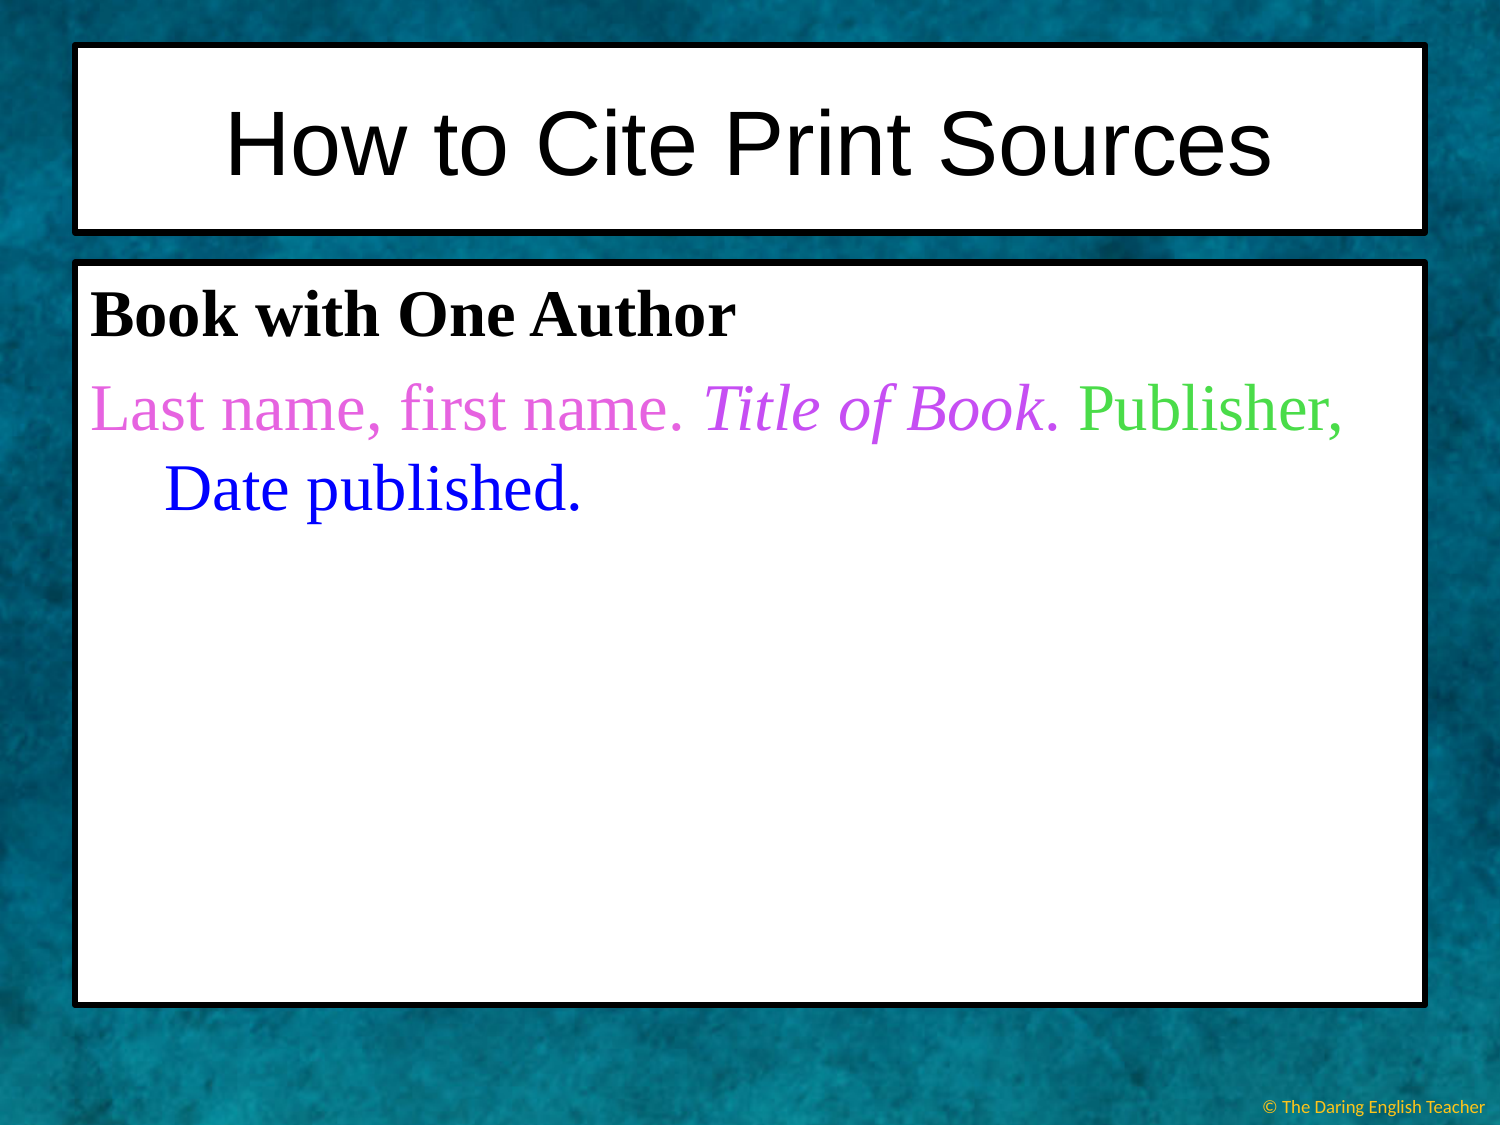

# How to Cite Print Sources
Book with One Author
Last name, first name. Title of Book. Publisher, Date published.